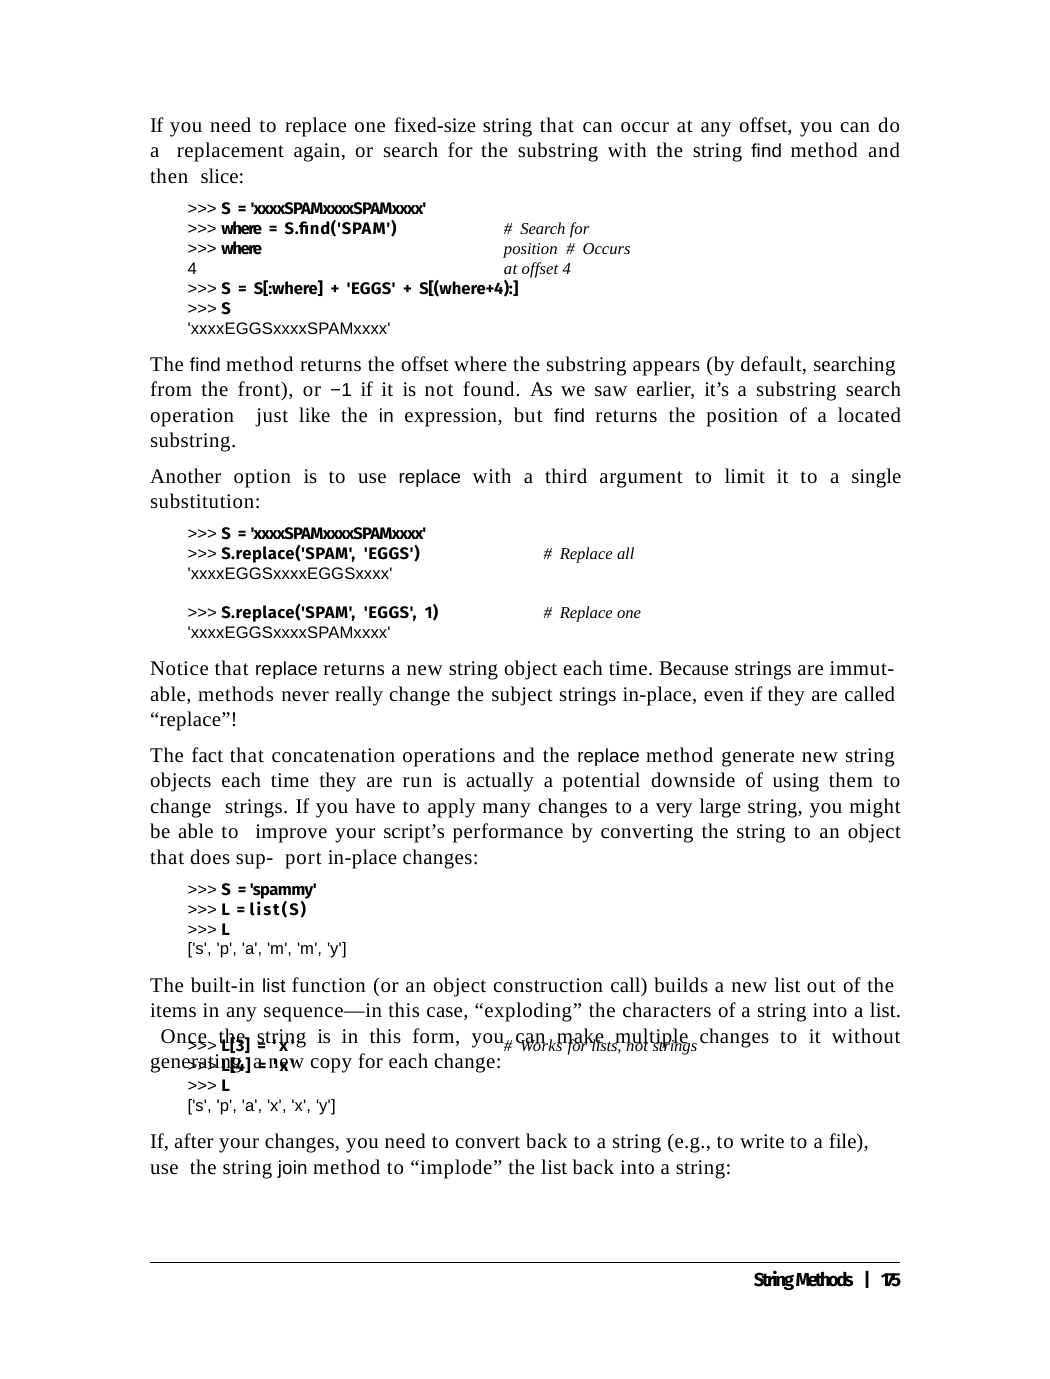

If you need to replace one fixed-size string that can occur at any offset, you can do a  replacement again, or search for the substring with the string find method and then  slice:
>>> S = 'xxxxSPAMxxxxSPAMxxxx'
>>> where = S.find('SPAM')
>>> where
4
# Search for position  # Occurs at offset 4
>>> S = S[:where] + 'EGGS' + S[(where+4):]
>>> S
'xxxxEGGSxxxxSPAMxxxx'
The find method returns the offset where the substring appears (by default, searching  from the front), or −1 if it is not found. As we saw earlier, it’s a substring search operation  just like the in expression, but find returns the position of a located substring.
Another option is to use replace with a third argument to limit it to a single substitution:
>>> S = 'xxxxSPAMxxxxSPAMxxxx'
>>> S.replace('SPAM', 'EGGS')	# Replace all
'xxxxEGGSxxxxEGGSxxxx'

>>> S.replace('SPAM', 'EGGS', 1)	# Replace one
'xxxxEGGSxxxxSPAMxxxx'
Notice that replace returns a new string object each time. Because strings are immut-  able, methods never really change the subject strings in-place, even if they are called  “replace”!
The fact that concatenation operations and the replace method generate new string  objects each time they are run is actually a potential downside of using them to change  strings. If you have to apply many changes to a very large string, you might be able to  improve your script’s performance by converting the string to an object that does sup-  port in-place changes:
>>> S = 'spammy'
>>> L = list(S)
>>> L
['s', 'p', 'a', 'm', 'm', 'y']
The built-in list function (or an object construction call) builds a new list out of the  items in any sequence—in this case, “exploding” the characters of a string into a list.  Once the string is in this form, you can make multiple changes to it without generating  a new copy for each change:
>>> L[3] = 'x'
>>> L[4] = 'x'
>>> L
['s', 'p', 'a', 'x', 'x', 'y']
# Works for lists, not strings
If, after your changes, you need to convert back to a string (e.g., to write to a file), use  the string join method to “implode” the list back into a string:

String Methods  |  175